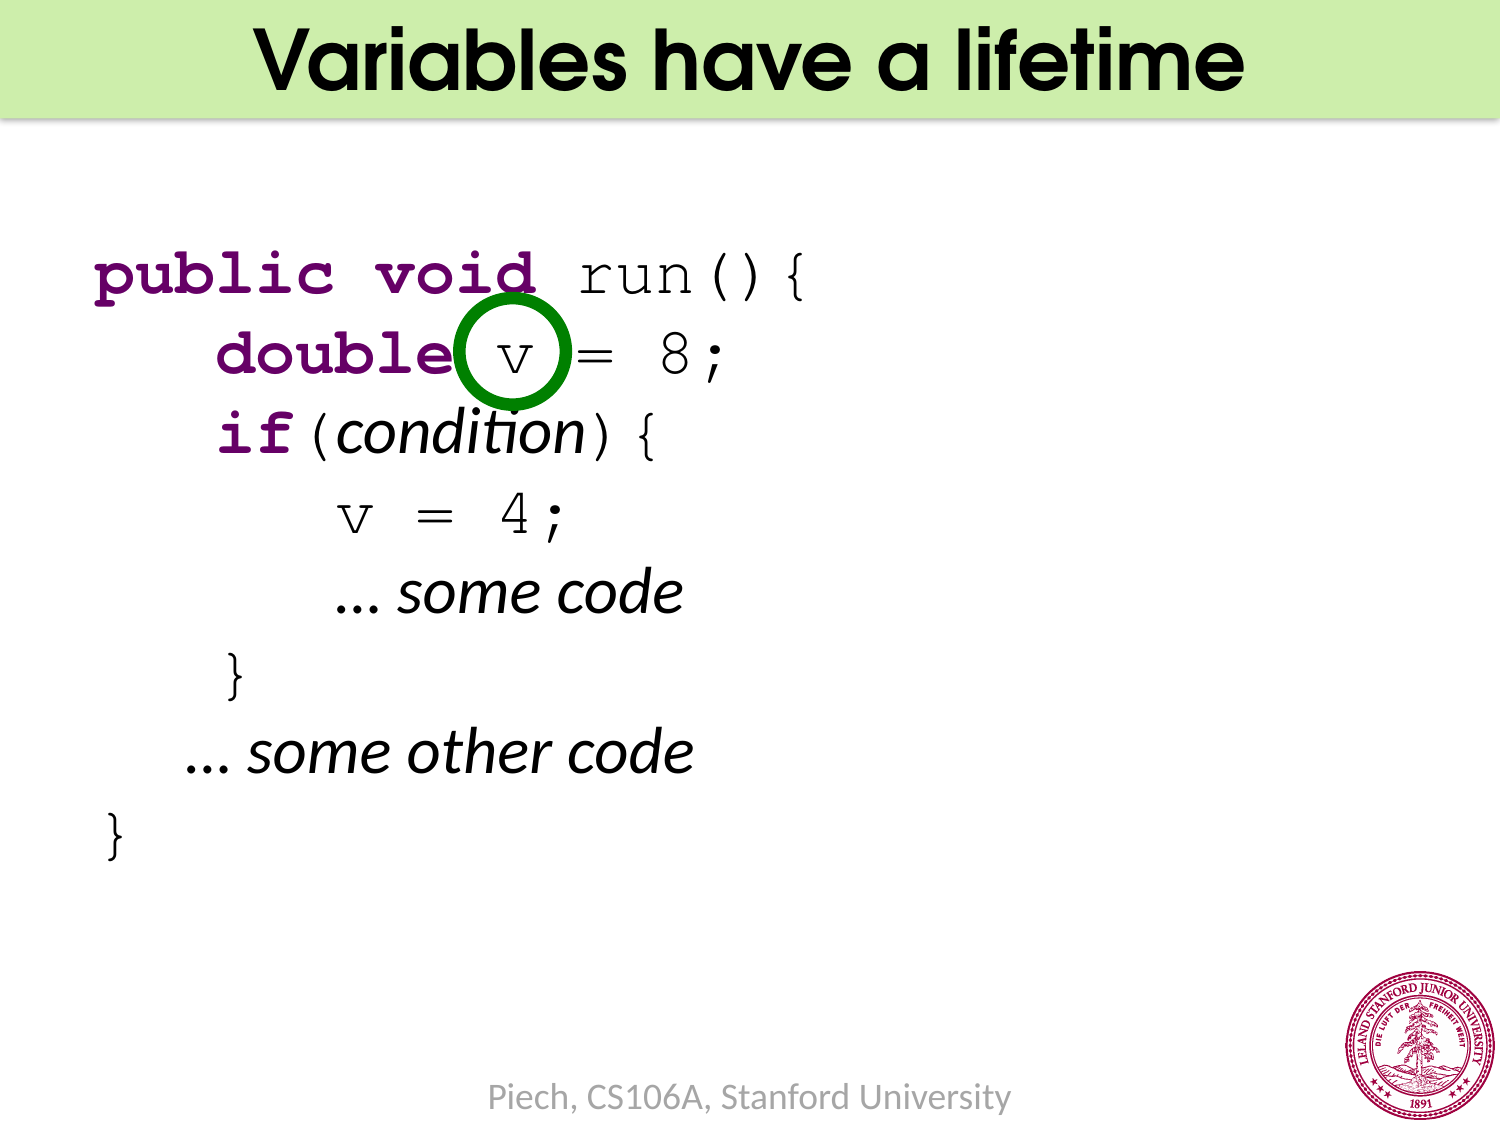

Variables have a lifetime
public void run(){
   double v = 8;
   if(condition){
      v = 4;
      … some code
   }
      … some other code
}